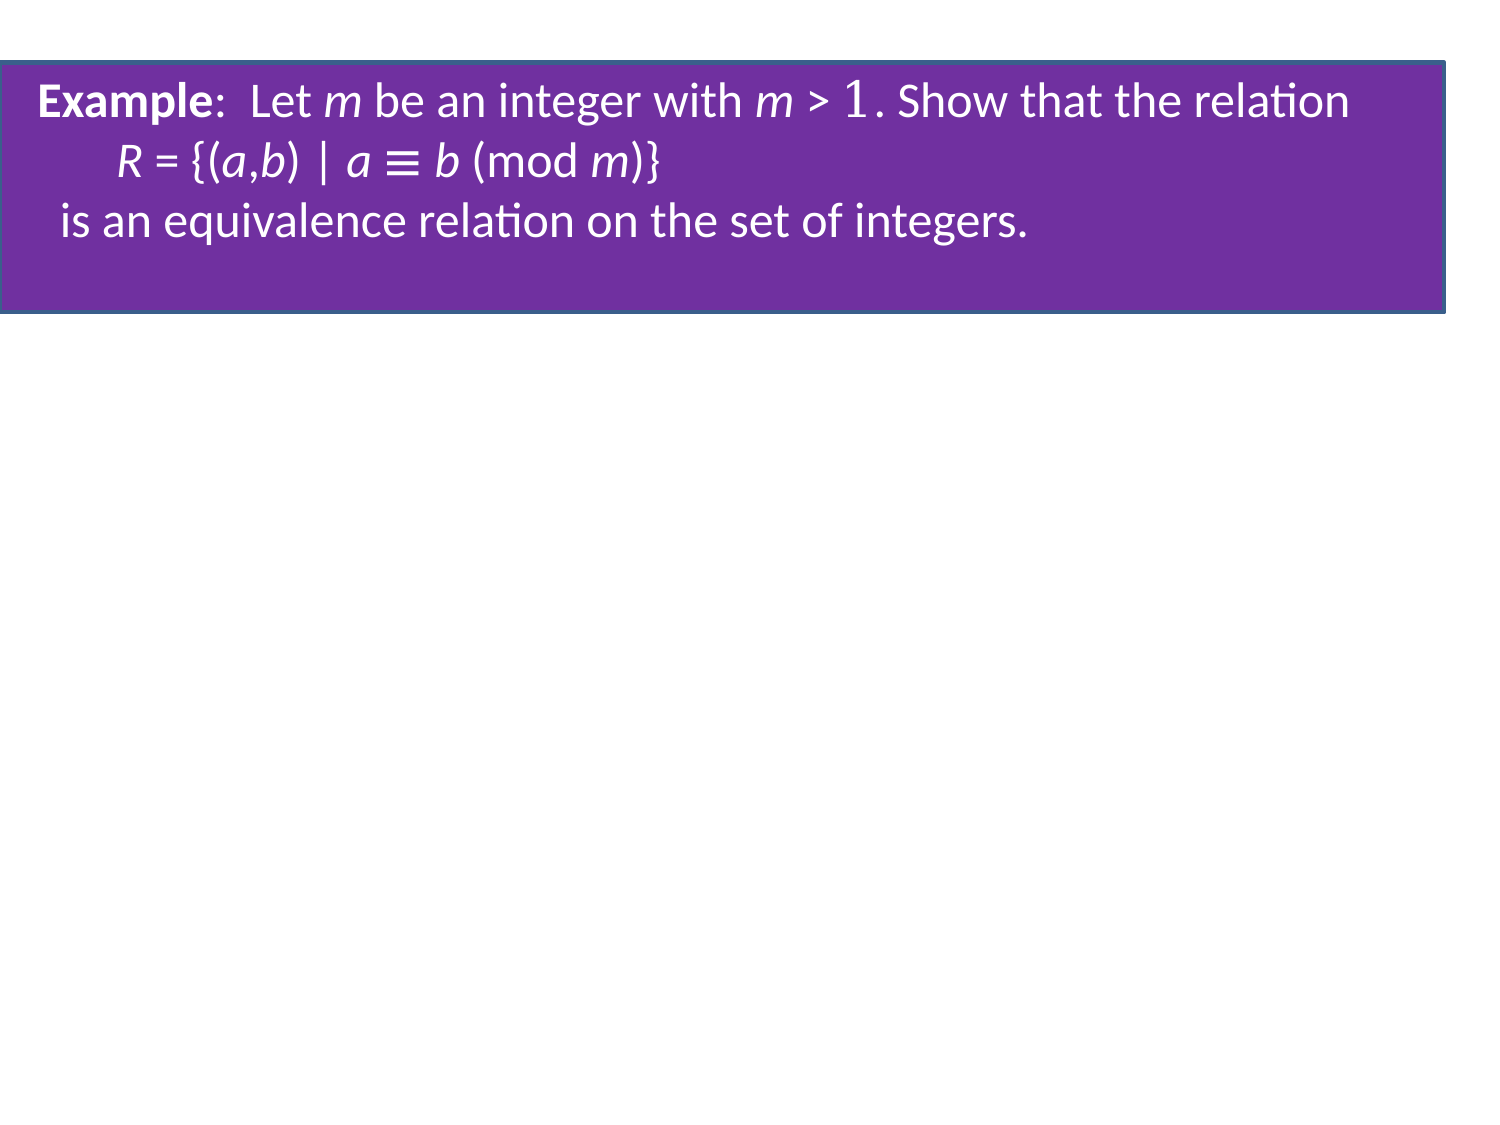

Example:  Let m be an integer with m > 1. Show that the relation
         R = {(a,b) | a ≡ b (mod m)}
    is an equivalence relation on the set of integers.